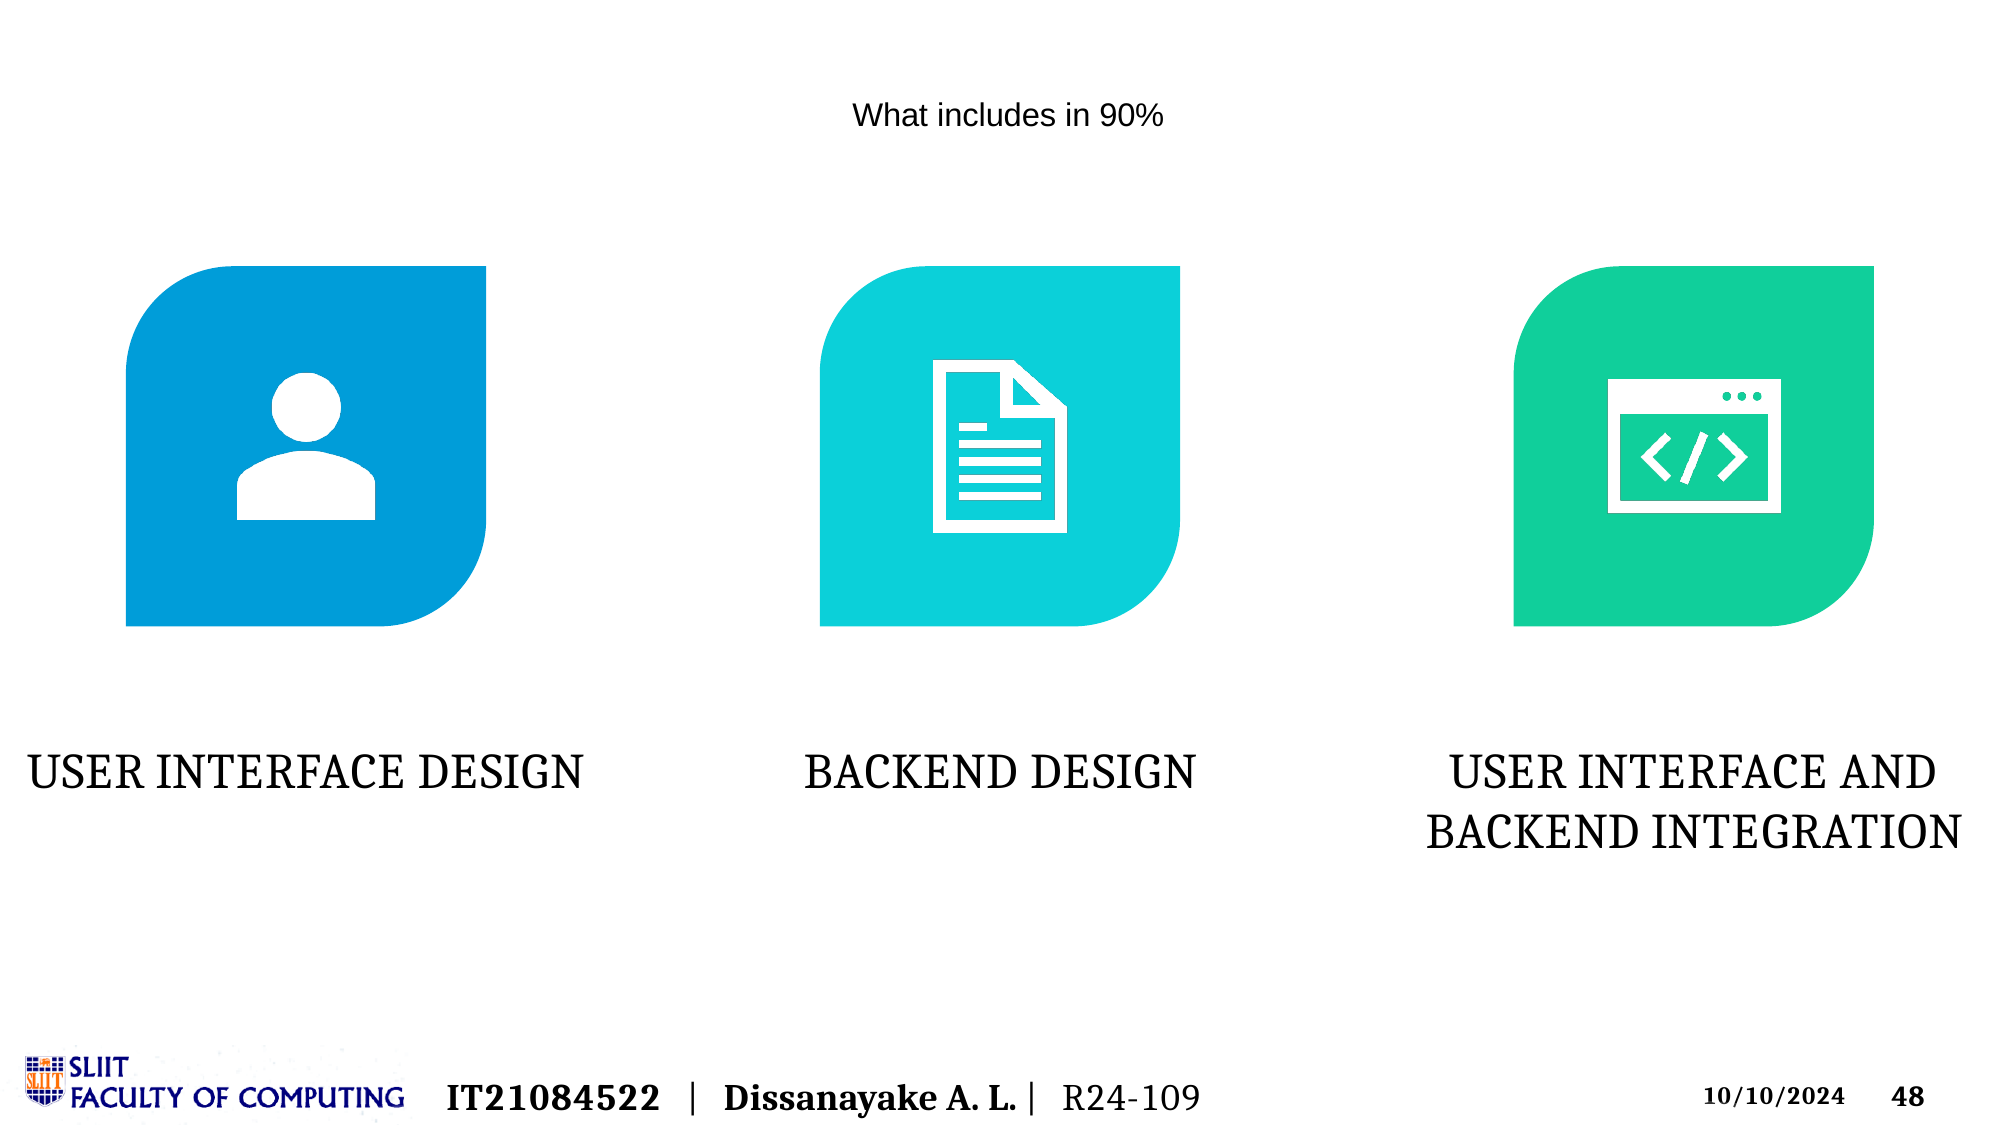

# What includes in 90%

User Interface Design
Backend Design
User Interface and Backend integration

IT21084522   |   Dissanayake A. L. |   R24-109